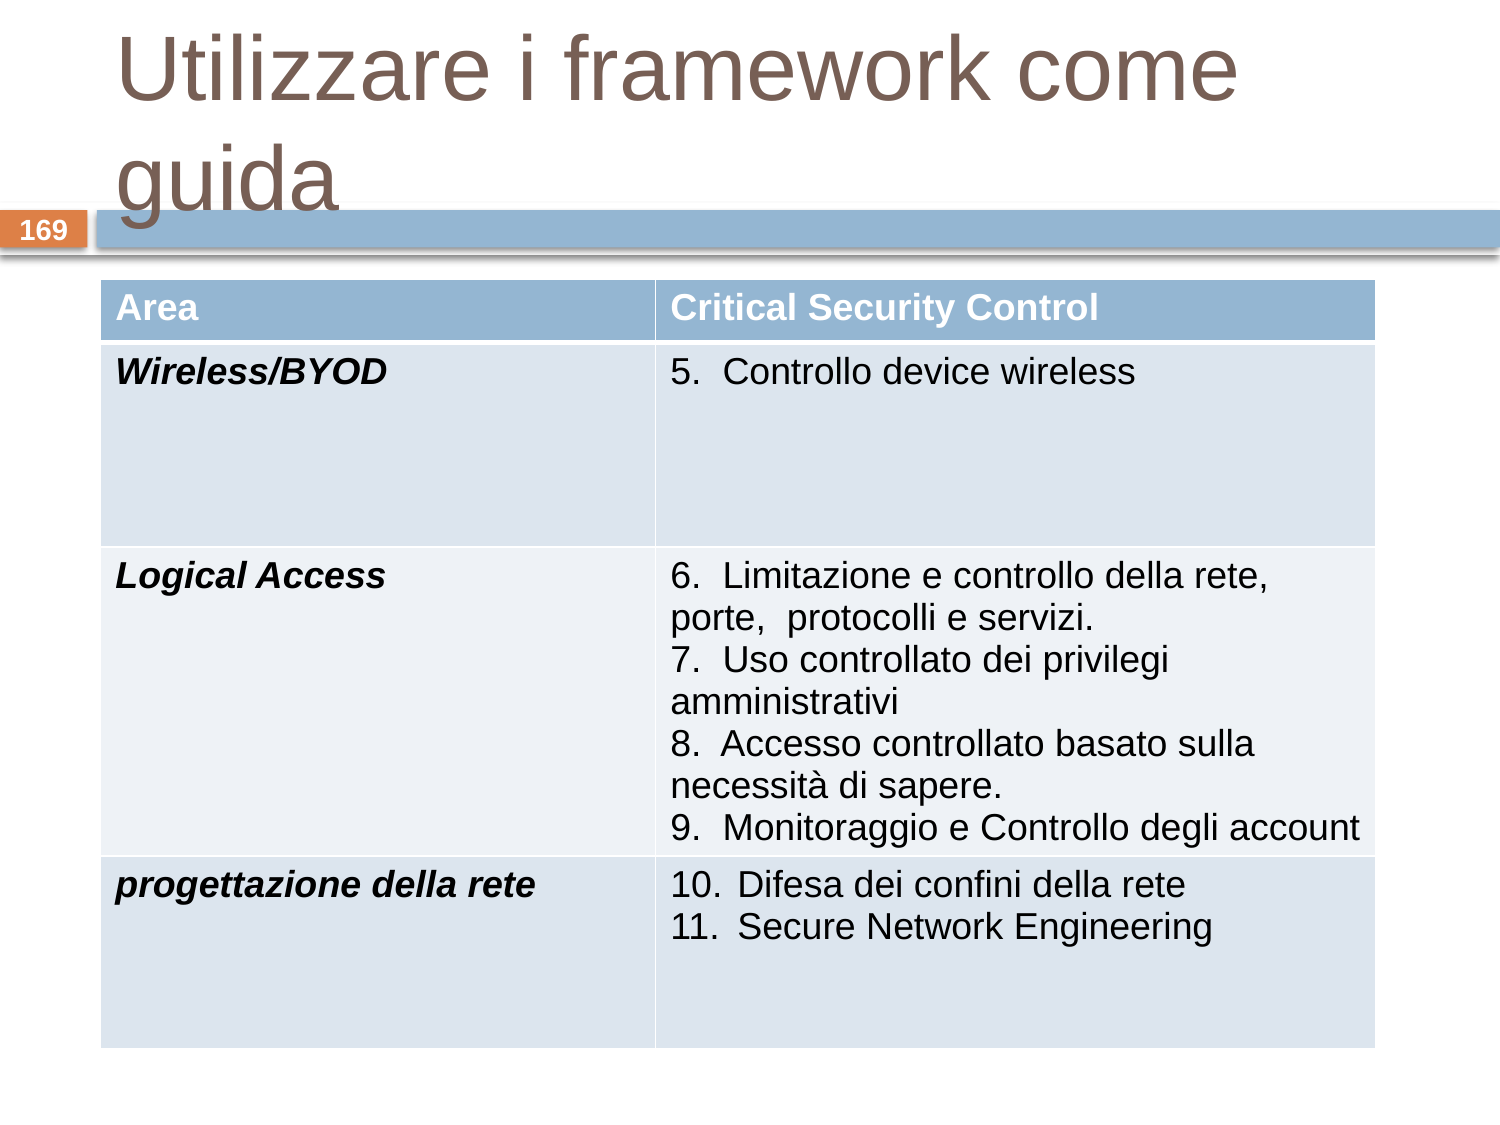

# Utilizzare i framework come guida
169

| Area | Critical Security Control |
| --- | --- |
| Wireless/BYOD | 5. Controllo device wireless |
| Logical Access | 6. Limitazione e controllo della rete, porte, protocolli e servizi. 7. Uso controllato dei privilegi amministrativi 8. Accesso controllato basato sulla necessità di sapere. 9. Monitoraggio e Controllo degli account |
| progettazione della rete | Difesa dei confini della rete Secure Network Engineering |